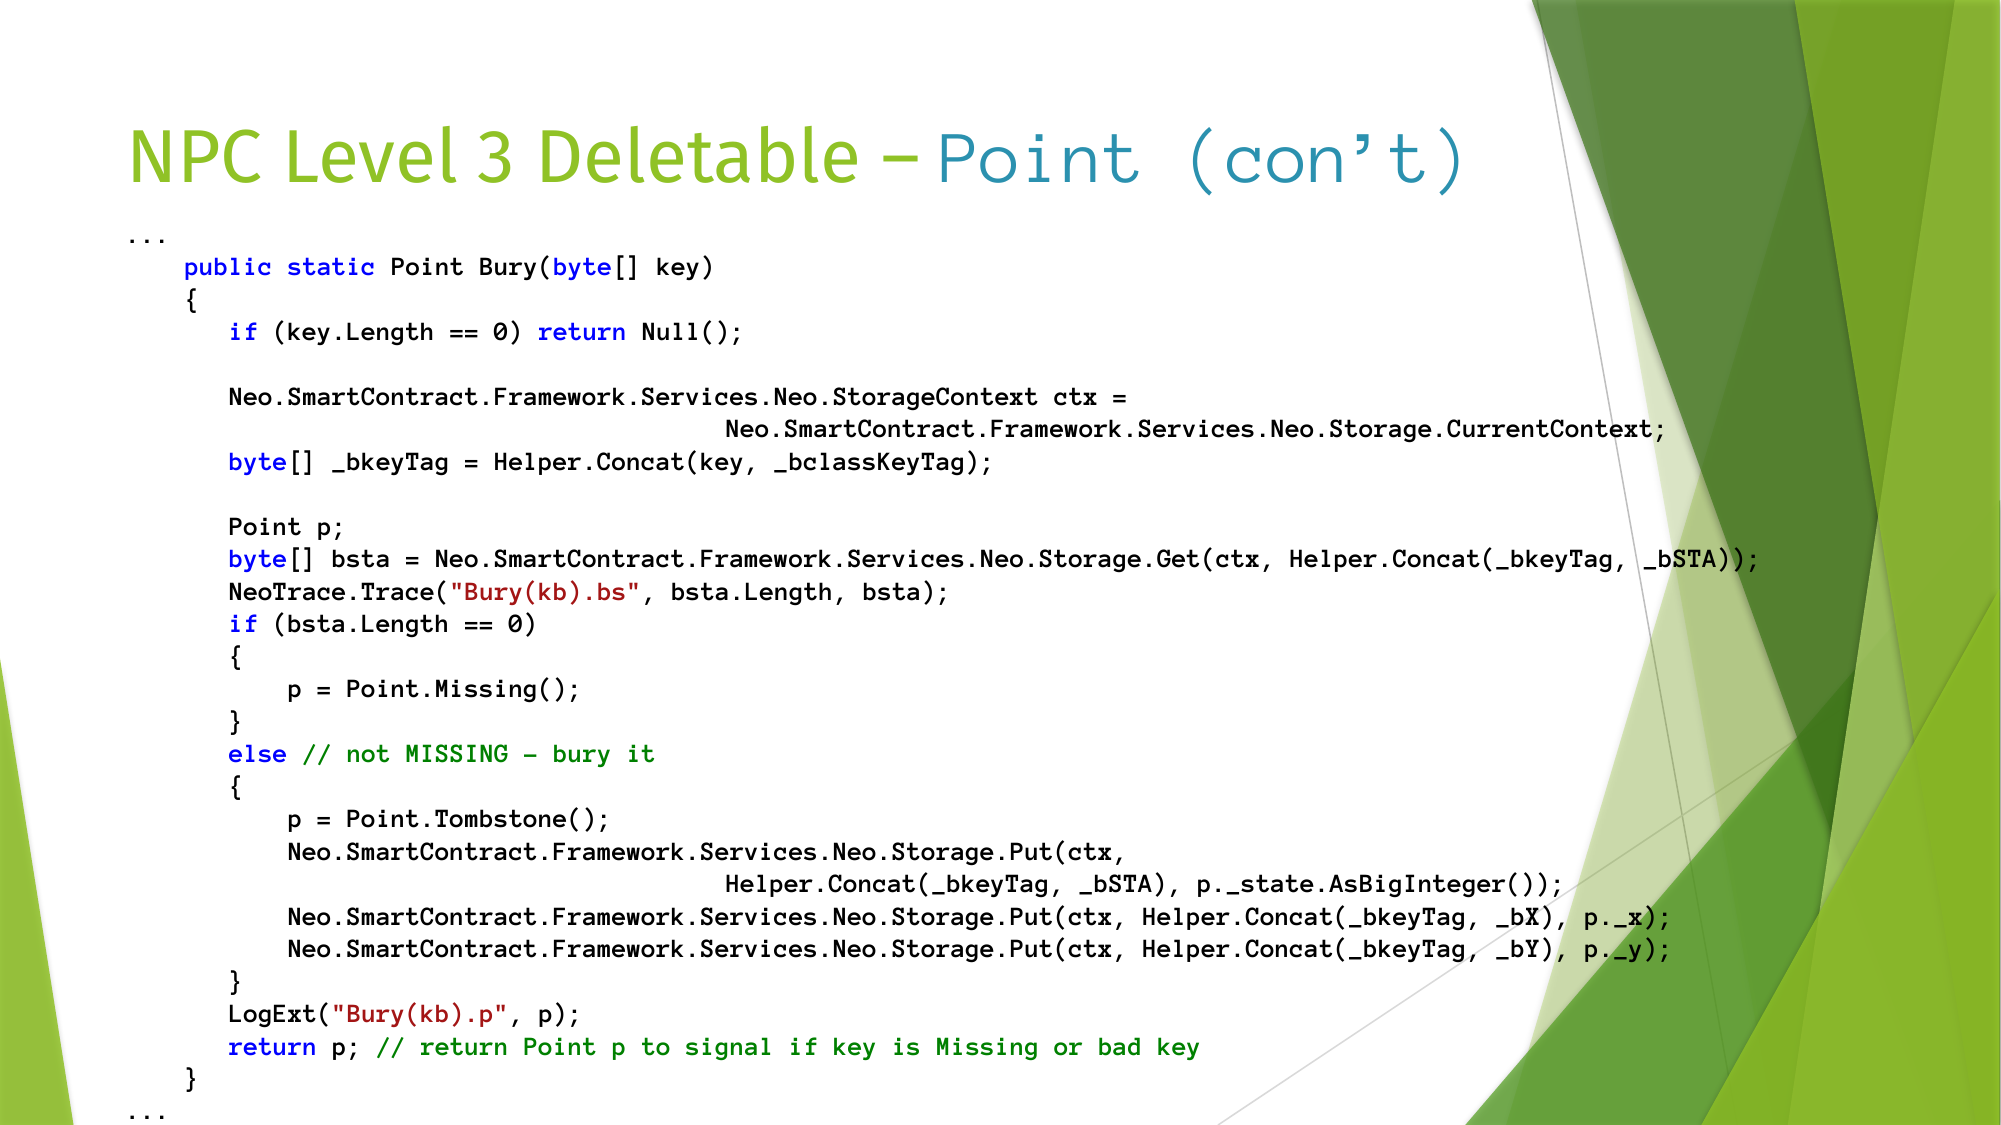

# NPC Level 3 Deletable – Point (con’t)
...
    public static Point Bury(byte[] key)
    {
       if (key.Length == 0) return Null();

       Neo.SmartContract.Framework.Services.Neo.StorageContext ctx =
				Neo.SmartContract.Framework.Services.Neo.Storage.CurrentContext;
       byte[] _bkeyTag = Helper.Concat(key, _bclassKeyTag);

       Point p;
       byte[] bsta = Neo.SmartContract.Framework.Services.Neo.Storage.Get(ctx, Helper.Concat(_bkeyTag, _bSTA));
       NeoTrace.Trace("Bury(kb).bs", bsta.Length, bsta);
       if (bsta.Length == 0)
       {
           p = Point.Missing();
       }
       else // not MISSING - bury it
       {
           p = Point.Tombstone();
           Neo.SmartContract.Framework.Services.Neo.Storage.Put(ctx,
				Helper.Concat(_bkeyTag, _bSTA), p._state.AsBigInteger());
           Neo.SmartContract.Framework.Services.Neo.Storage.Put(ctx, Helper.Concat(_bkeyTag, _bX), p._x);
           Neo.SmartContract.Framework.Services.Neo.Storage.Put(ctx, Helper.Concat(_bkeyTag, _bY), p._y);
       }
       LogExt("Bury(kb).p", p);
       return p; // return Point p to signal if key is Missing or bad key
    }
...